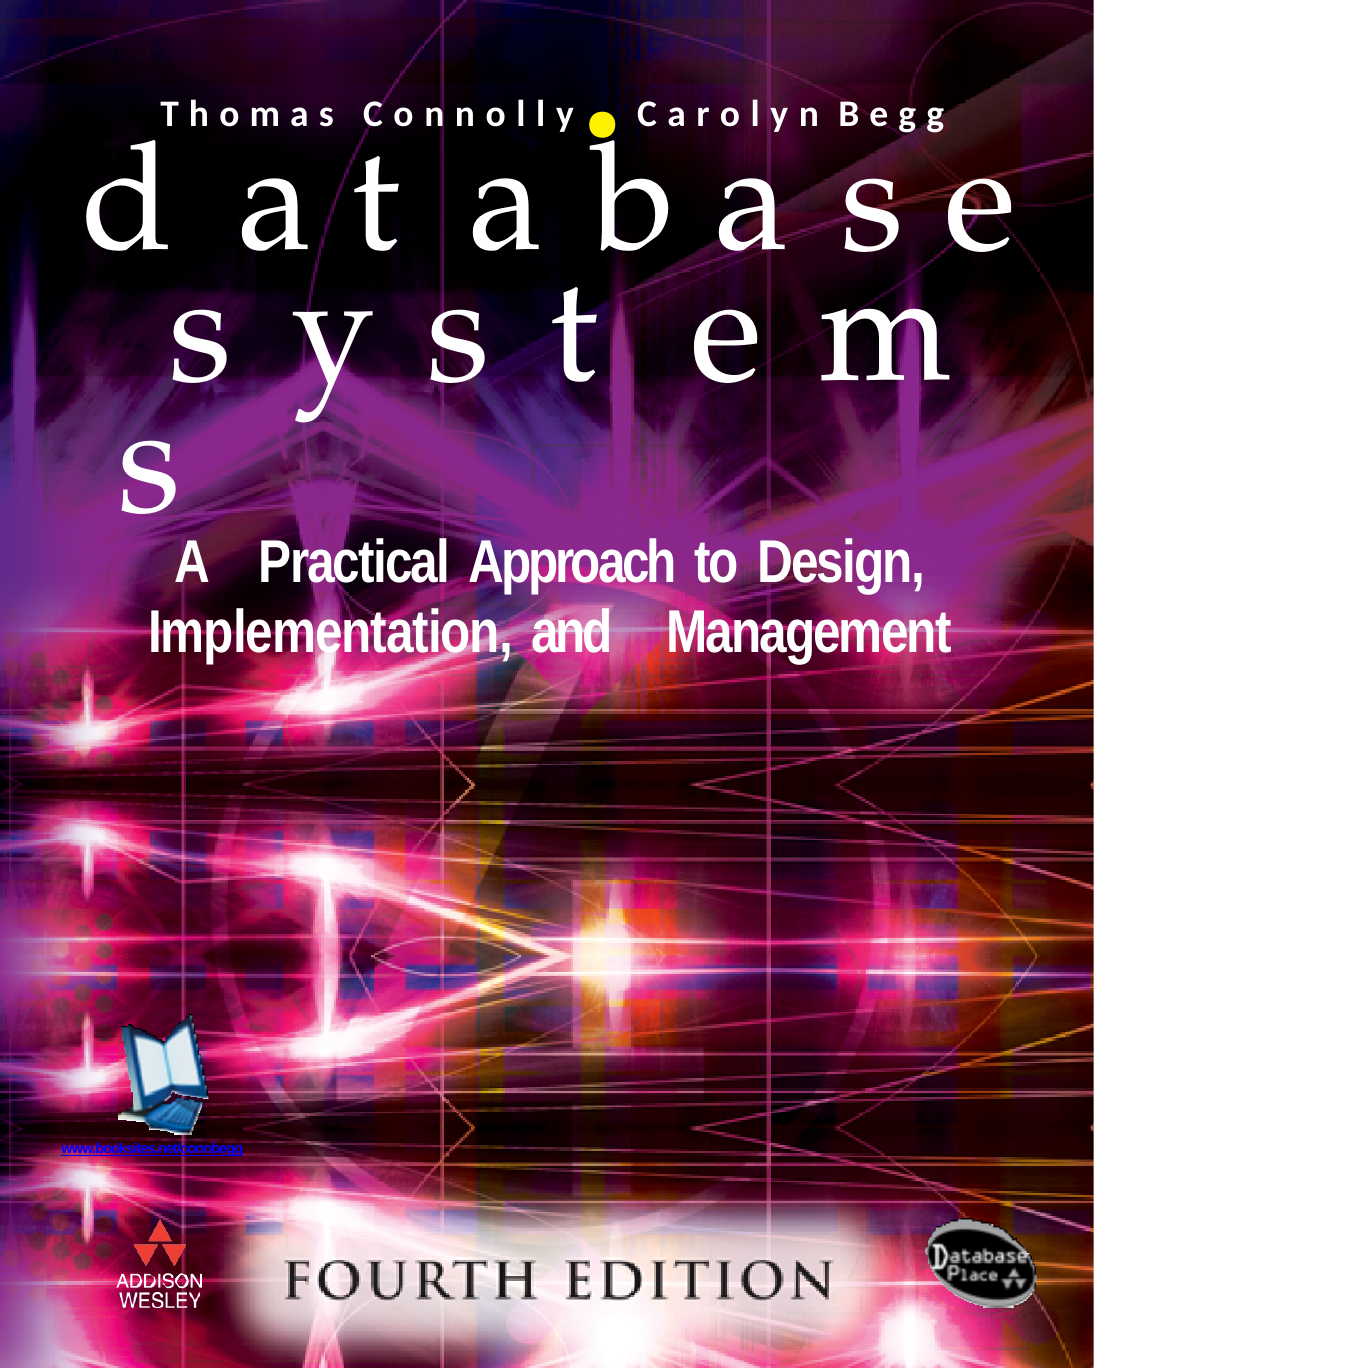

# Thomas Connolly•Carolyn Begg
database  s y s t e m s
A	Practical Approach	to	Design,
Implementation, and	Management

www.booksites.net/connbegg